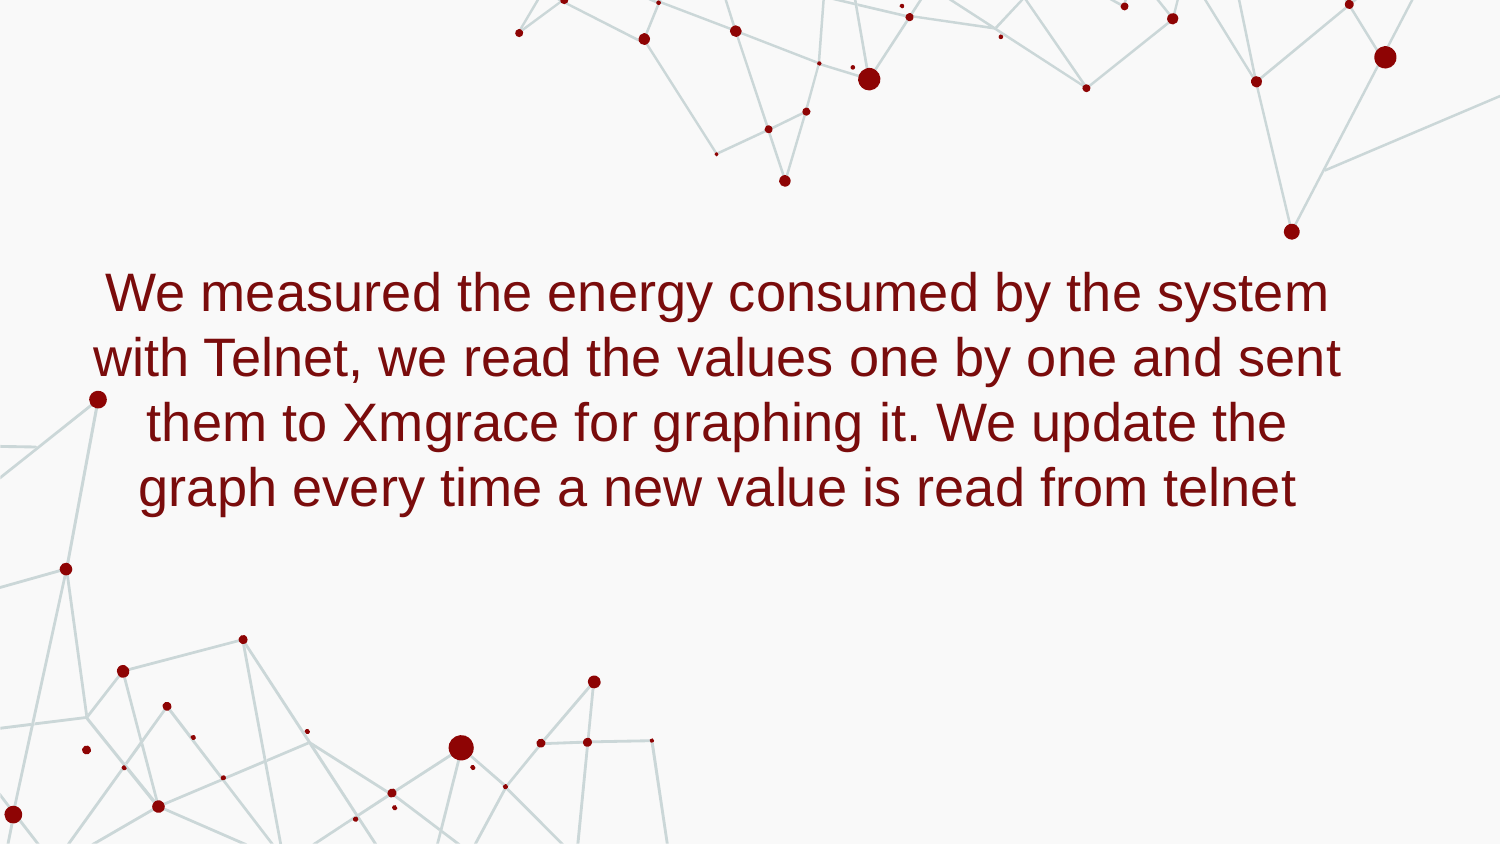

# We measured the energy consumed by the system with Telnet, we read the values one by one and sent them to Xmgrace for graphing it. We update the graph every time a new value is read from telnet